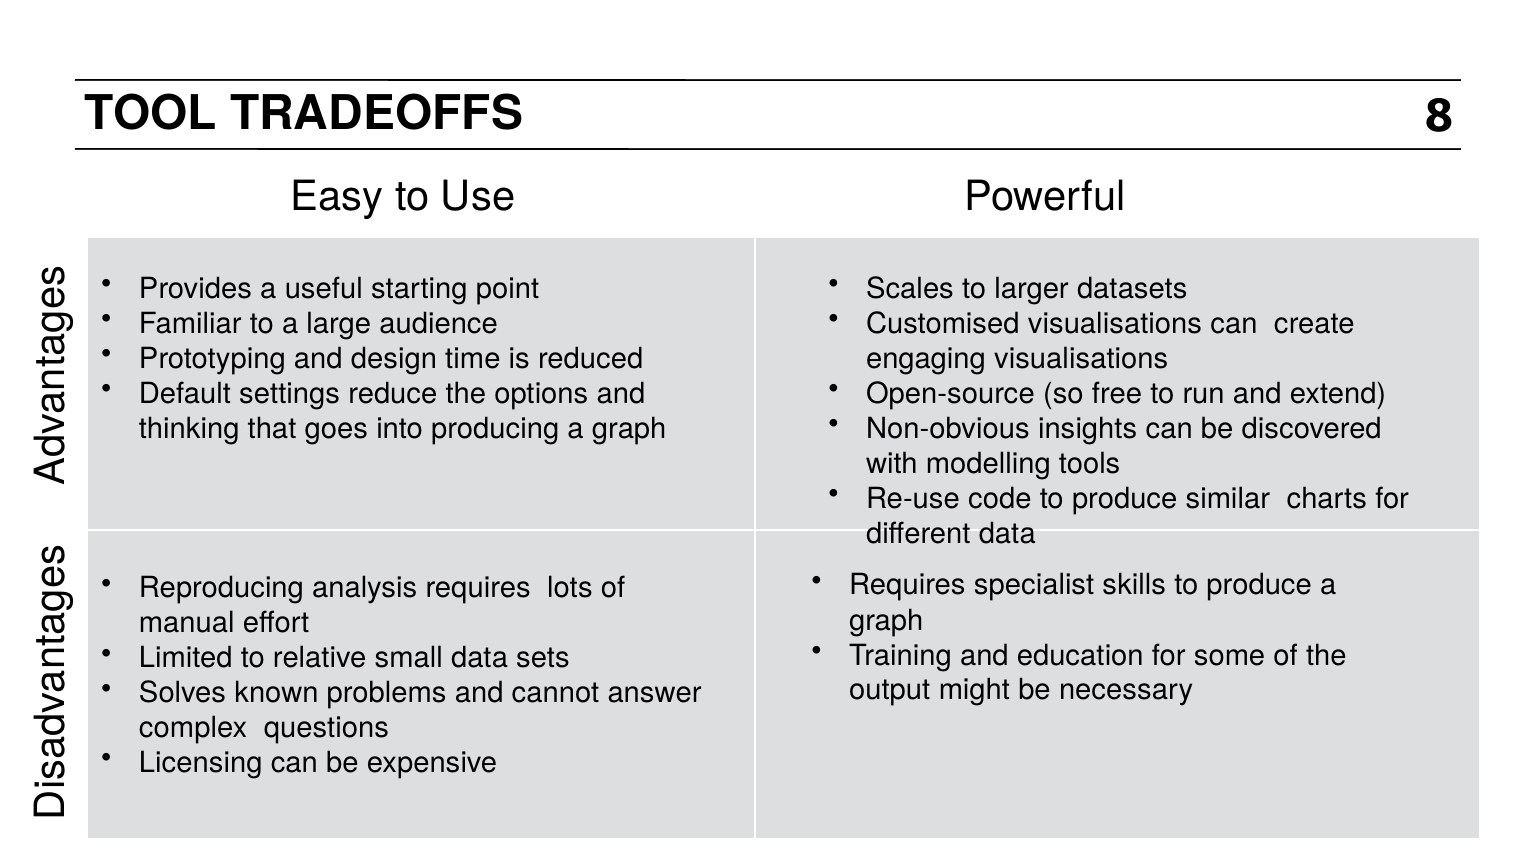

# TOOL TRADEOFFS
8

| Easy to Use | Powerful |
| --- | --- |
|  |  |
| --- | --- |
|  |  |
Provides a useful starting point
Familiar to a large audience
Prototyping and design time is reduced
Default settings reduce the options and thinking that goes into producing a graph
Scales to larger datasets
Customised visualisations can  create engaging visualisations
Open-source (so free to run and extend)
Non-obvious insights can be discovered with modelling tools
Re-use code to produce similar  charts for different data
Advantages
Requires specialist skills to produce a graph
Training and education for some of the output might be necessary
Reproducing analysis requires  lots of manual effort
Limited to relative small data sets
Solves known problems and cannot answer complex  questions
Licensing can be expensive
Disadvantages